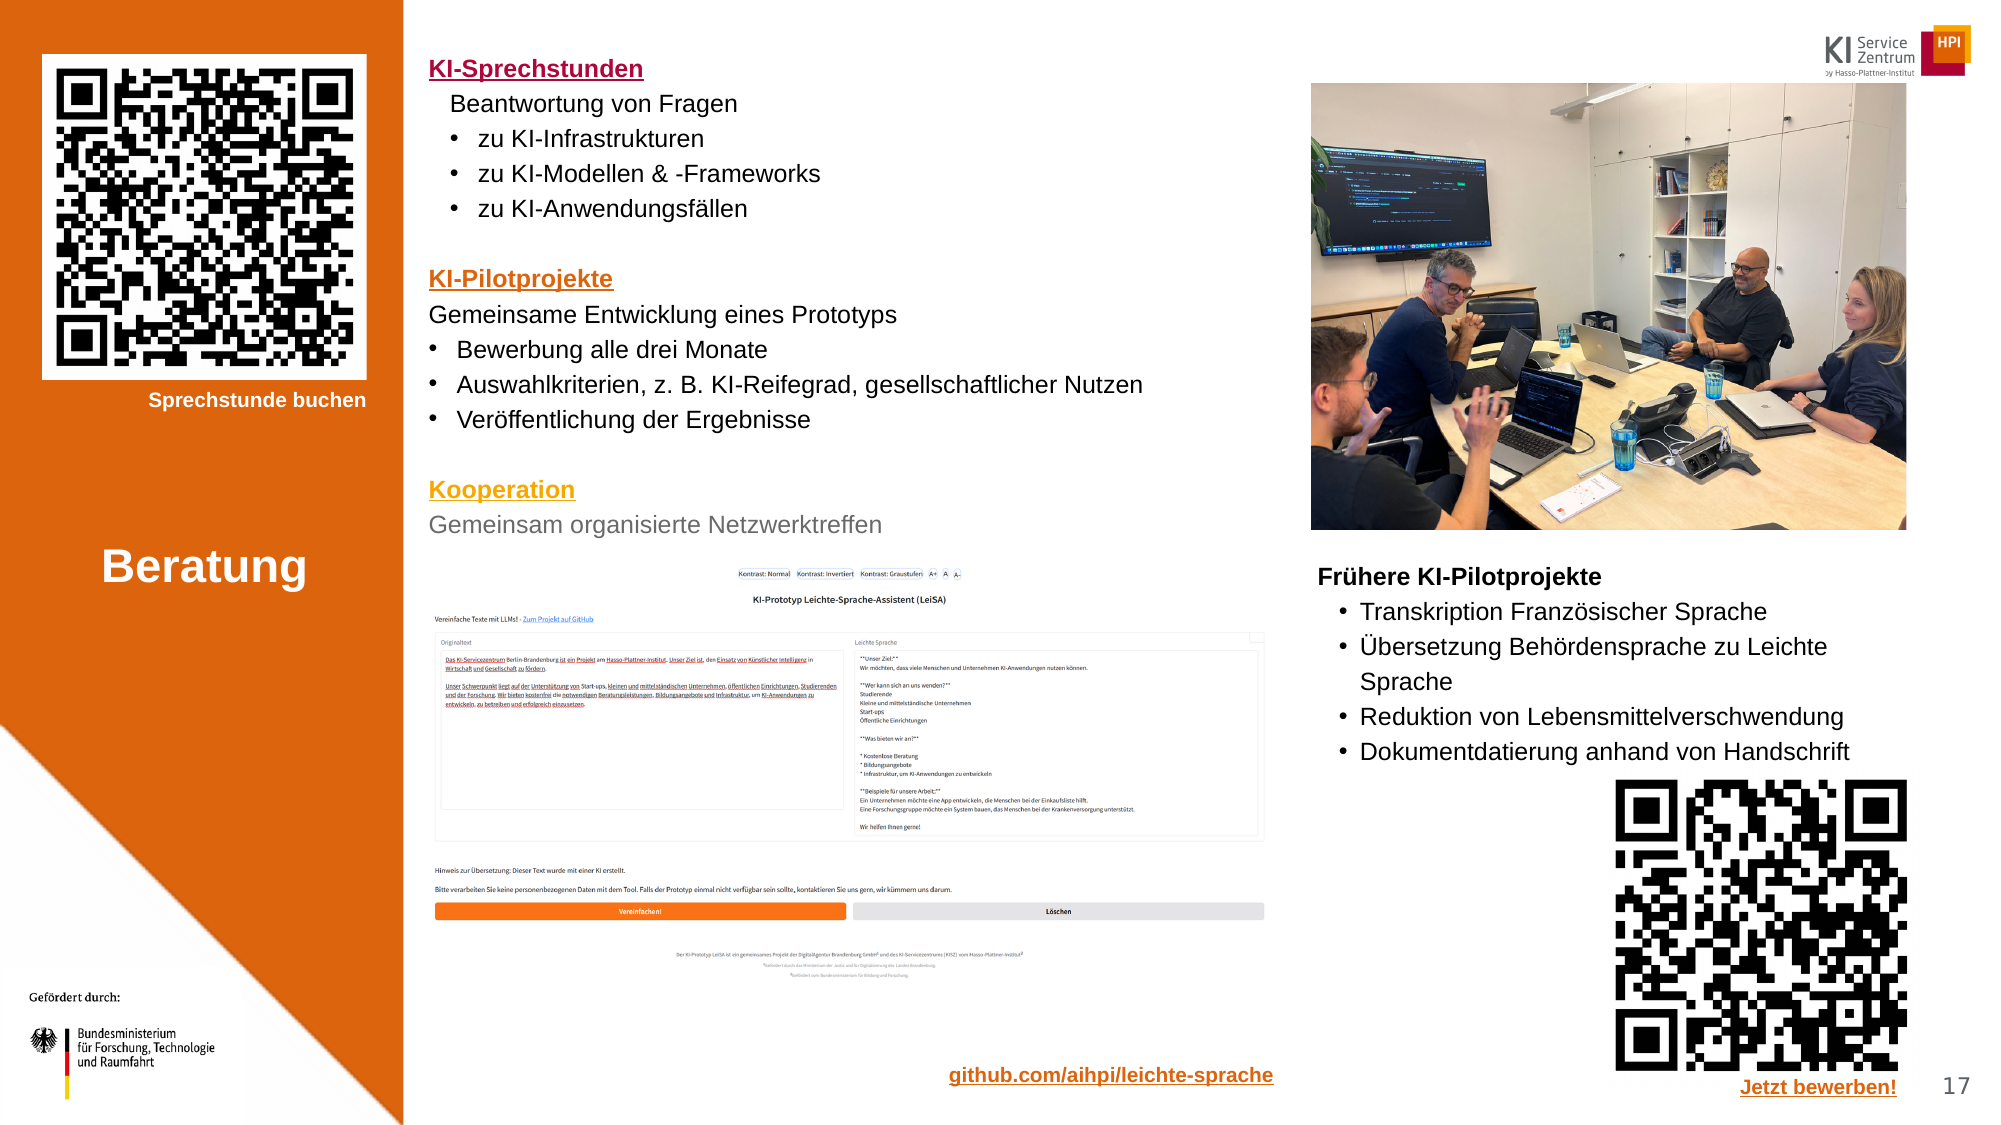

KI-Sprechstunden
Beantwortung von Fragen
zu KI-Infrastrukturen
zu KI-Modellen & -Frameworks
zu KI-Anwendungsfällen

KI-Pilotprojekte
Gemeinsame Entwicklung eines Prototyps
Bewerbung alle drei Monate
Auswahlkriterien, z. B. KI-Reifegrad, gesellschaftlicher Nutzen
Veröffentlichung der Ergebnisse

Kooperation
Gemeinsam organisierte Netzwerktreffen

Sprechstunde buchen
Beratung
Frühere KI-Pilotprojekte
Transkription Französischer Sprache
Übersetzung Behördensprache zu Leichte Sprache
Reduktion von Lebensmittelverschwendung
Dokumentdatierung anhand von Handschrift

17
github.com/aihpi/leichte-sprache
Jetzt bewerben!